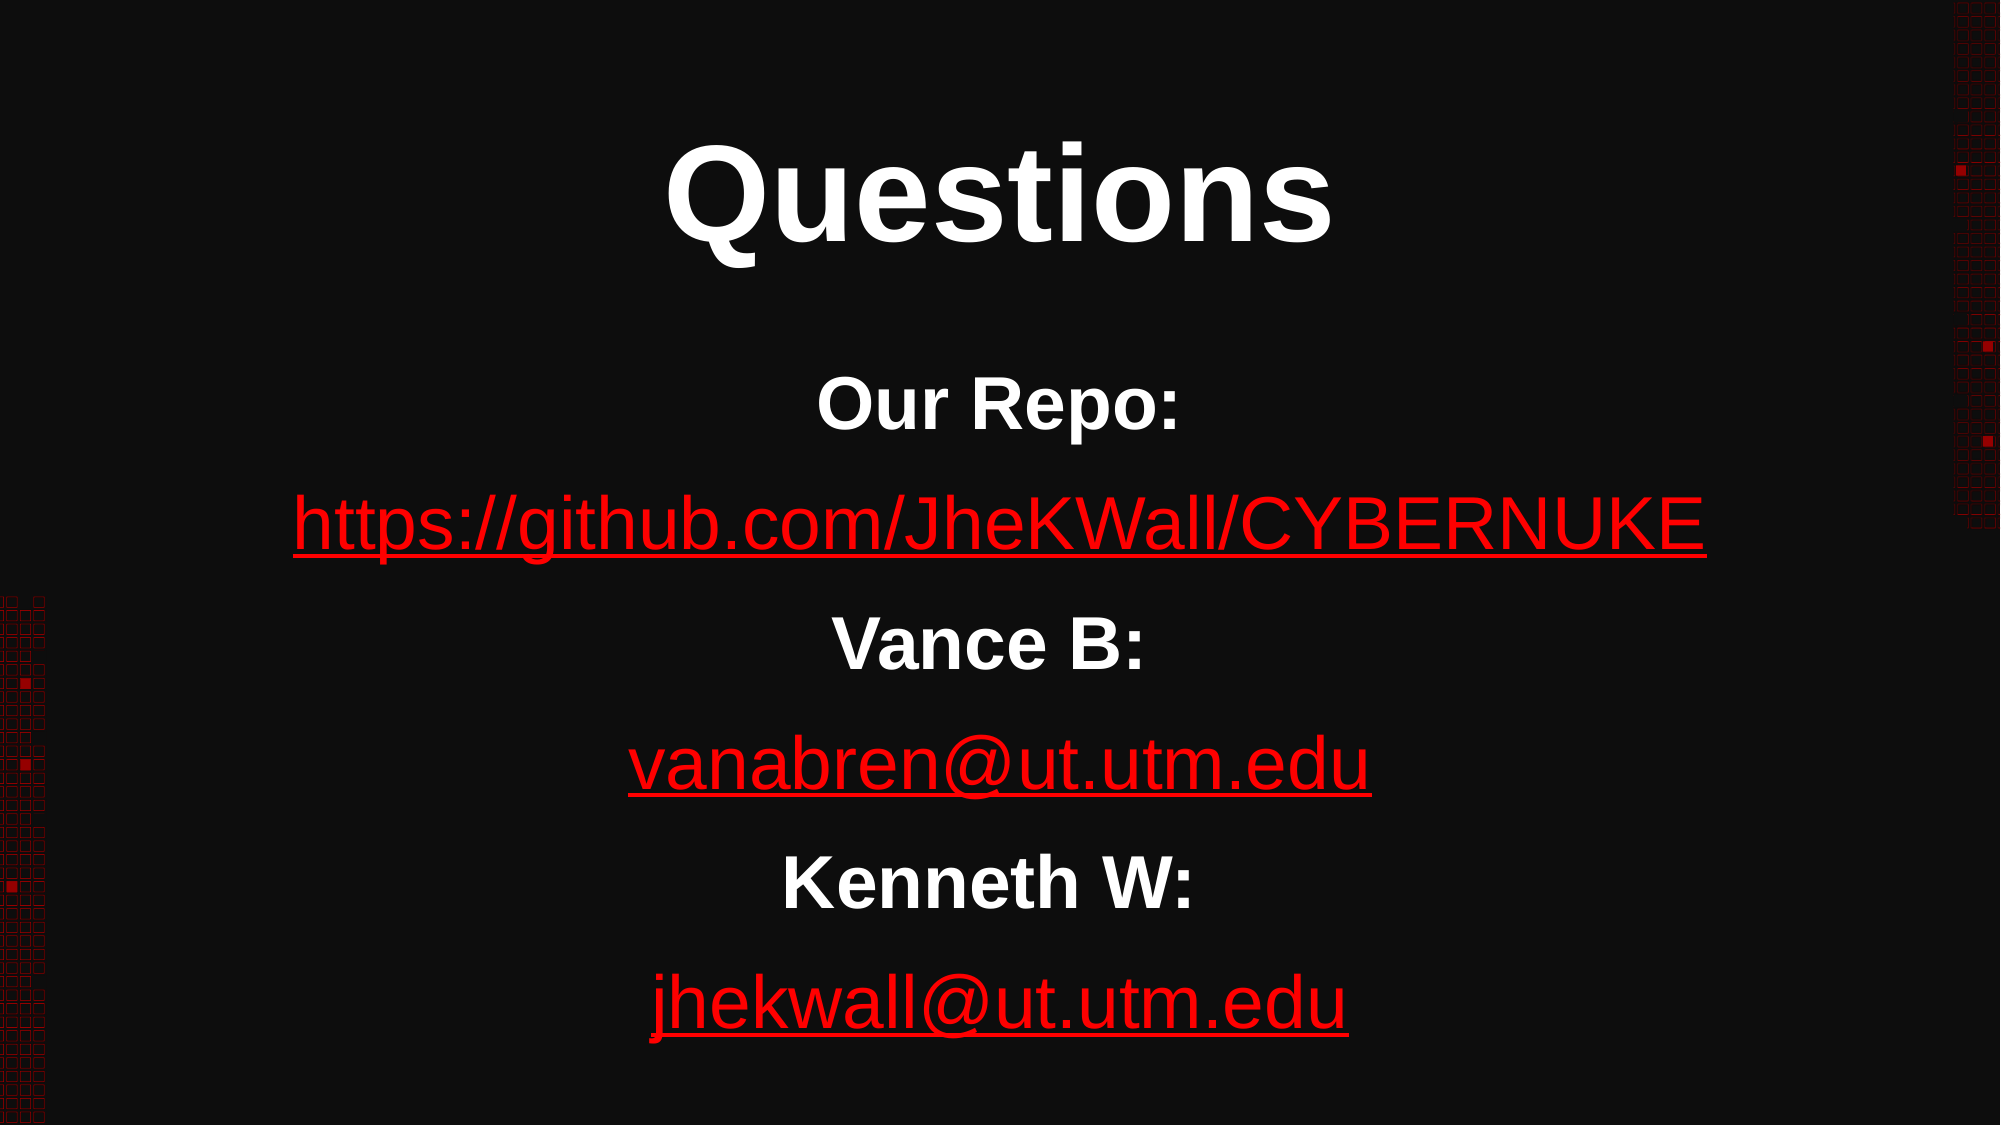

# Questions
Our Repo:
https://github.com/JheKWall/CYBERNUKE
Vance B:
vanabren@ut.utm.edu
Kenneth W:
jhekwall@ut.utm.edu